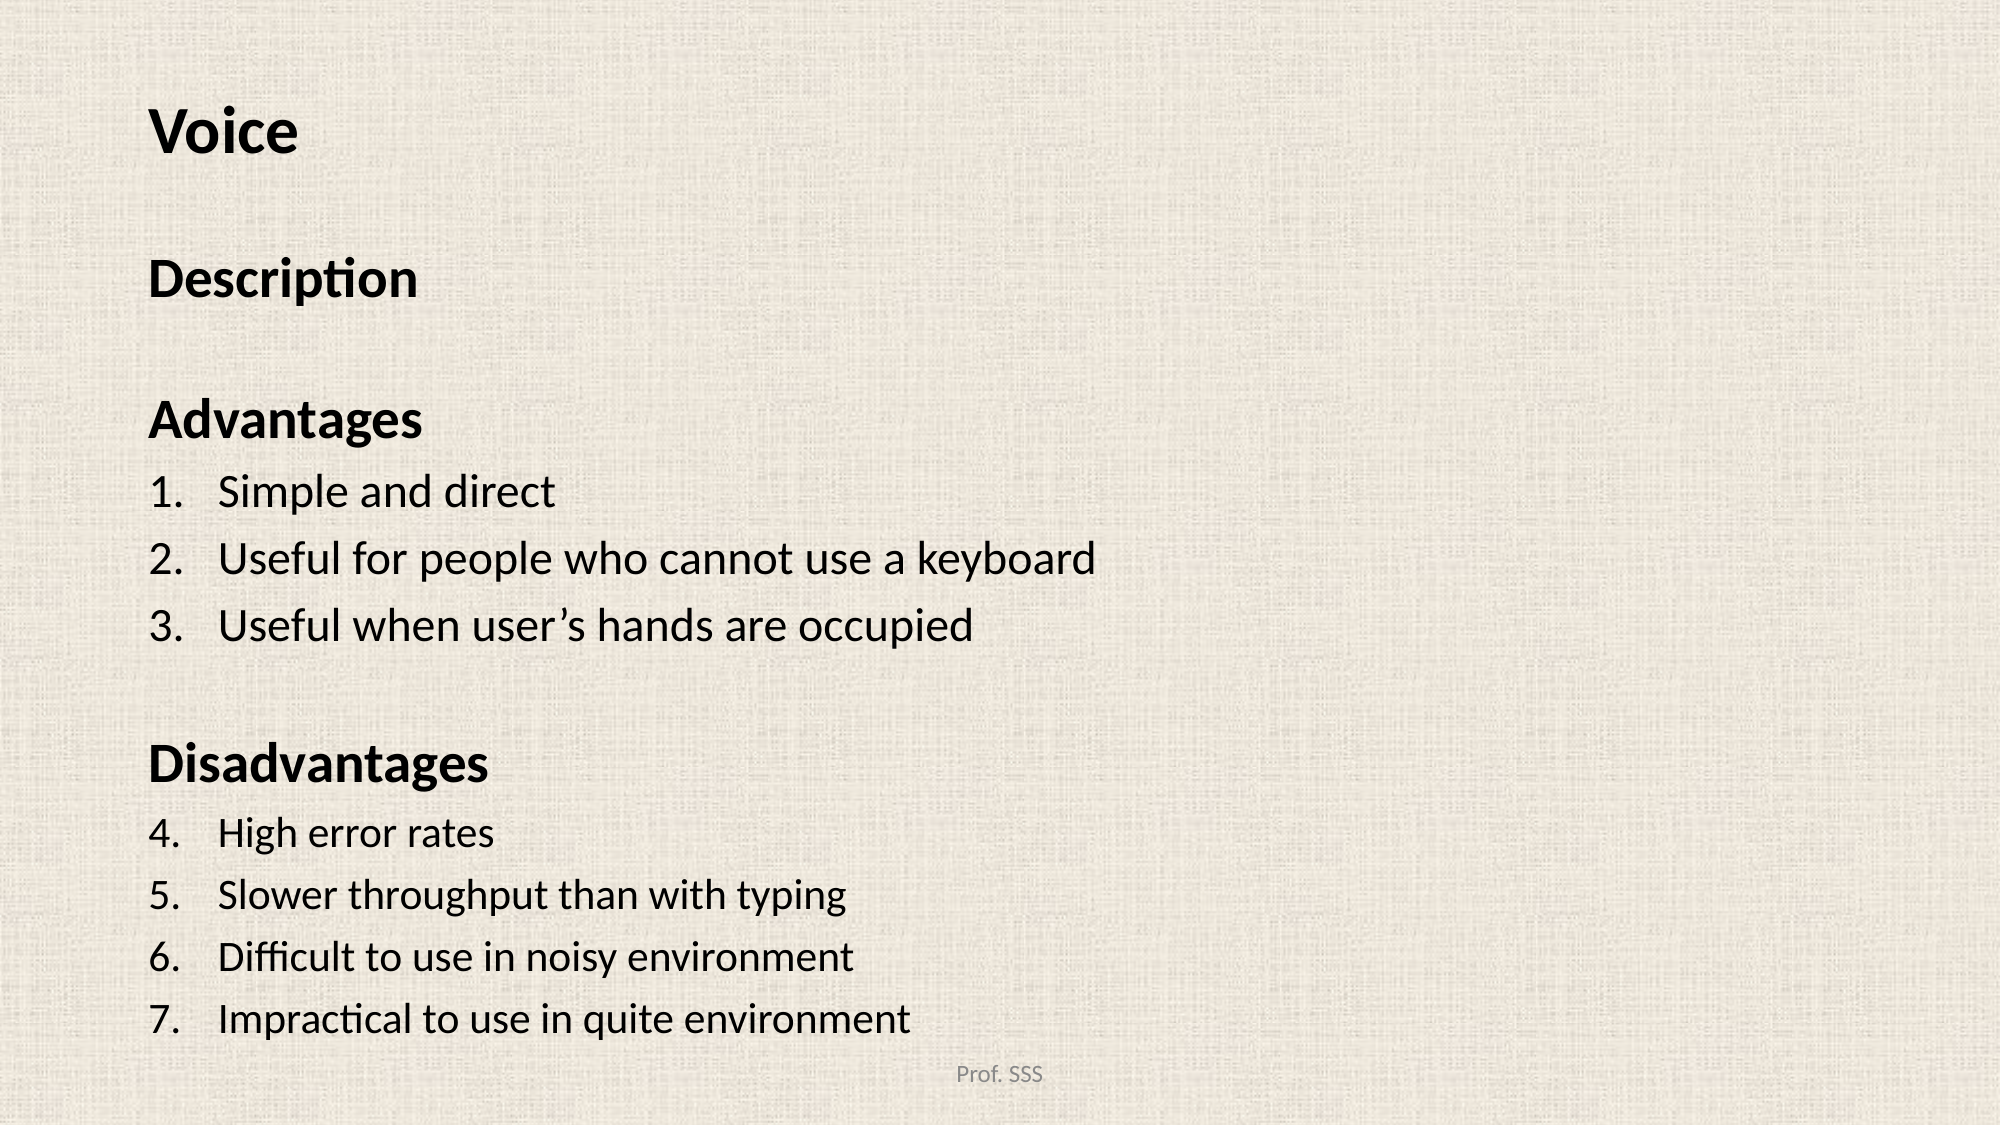

Voice

Description

Advantages
Simple and direct
Useful for people who cannot use a keyboard
Useful when user’s hands are occupied

Disadvantages
High error rates
Slower throughput than with typing
Difficult to use in noisy environment
Impractical to use in quite environment

#
Prof. SSS